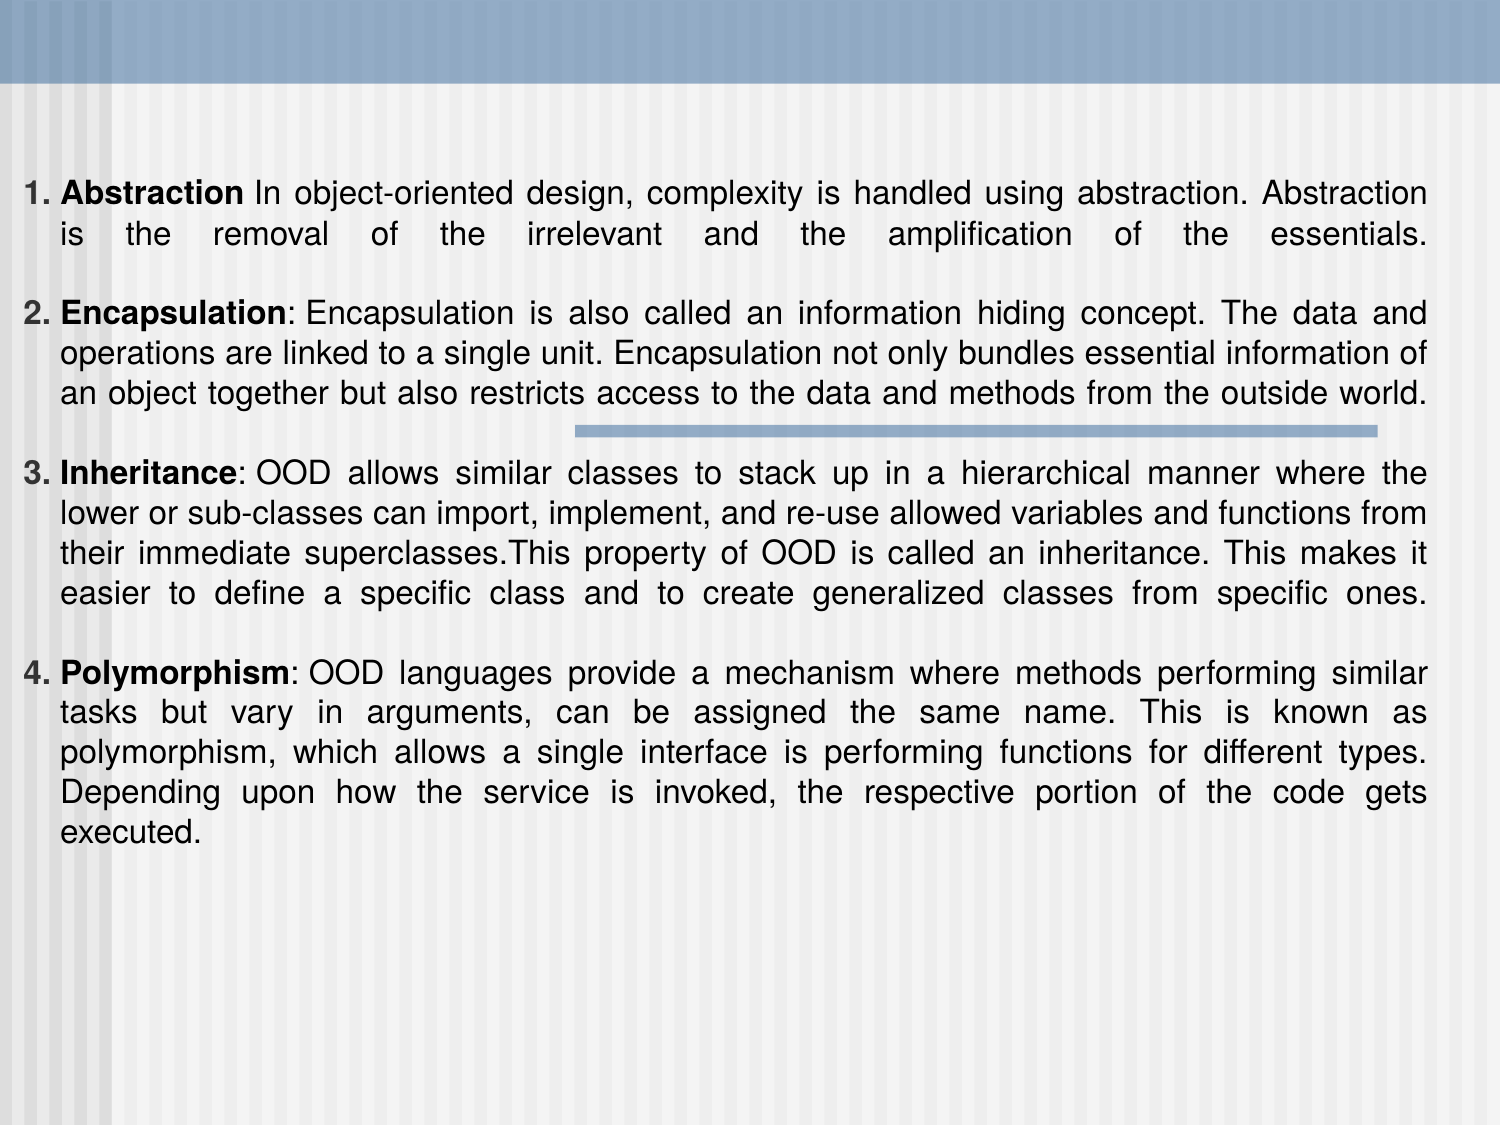

Abstraction In object-oriented design, complexity is handled using abstraction. Abstraction is the removal of the irrelevant and the amplification of the essentials.
Encapsulation: Encapsulation is also called an information hiding concept. The data and operations are linked to a single unit. Encapsulation not only bundles essential information of an object together but also restricts access to the data and methods from the outside world.
Inheritance: OOD allows similar classes to stack up in a hierarchical manner where the lower or sub-classes can import, implement, and re-use allowed variables and functions from their immediate superclasses.This property of OOD is called an inheritance. This makes it easier to define a specific class and to create generalized classes from specific ones.
Polymorphism: OOD languages provide a mechanism where methods performing similar tasks but vary in arguments, can be assigned the same name. This is known as polymorphism, which allows a single interface is performing functions for different types. Depending upon how the service is invoked, the respective portion of the code gets executed.
107